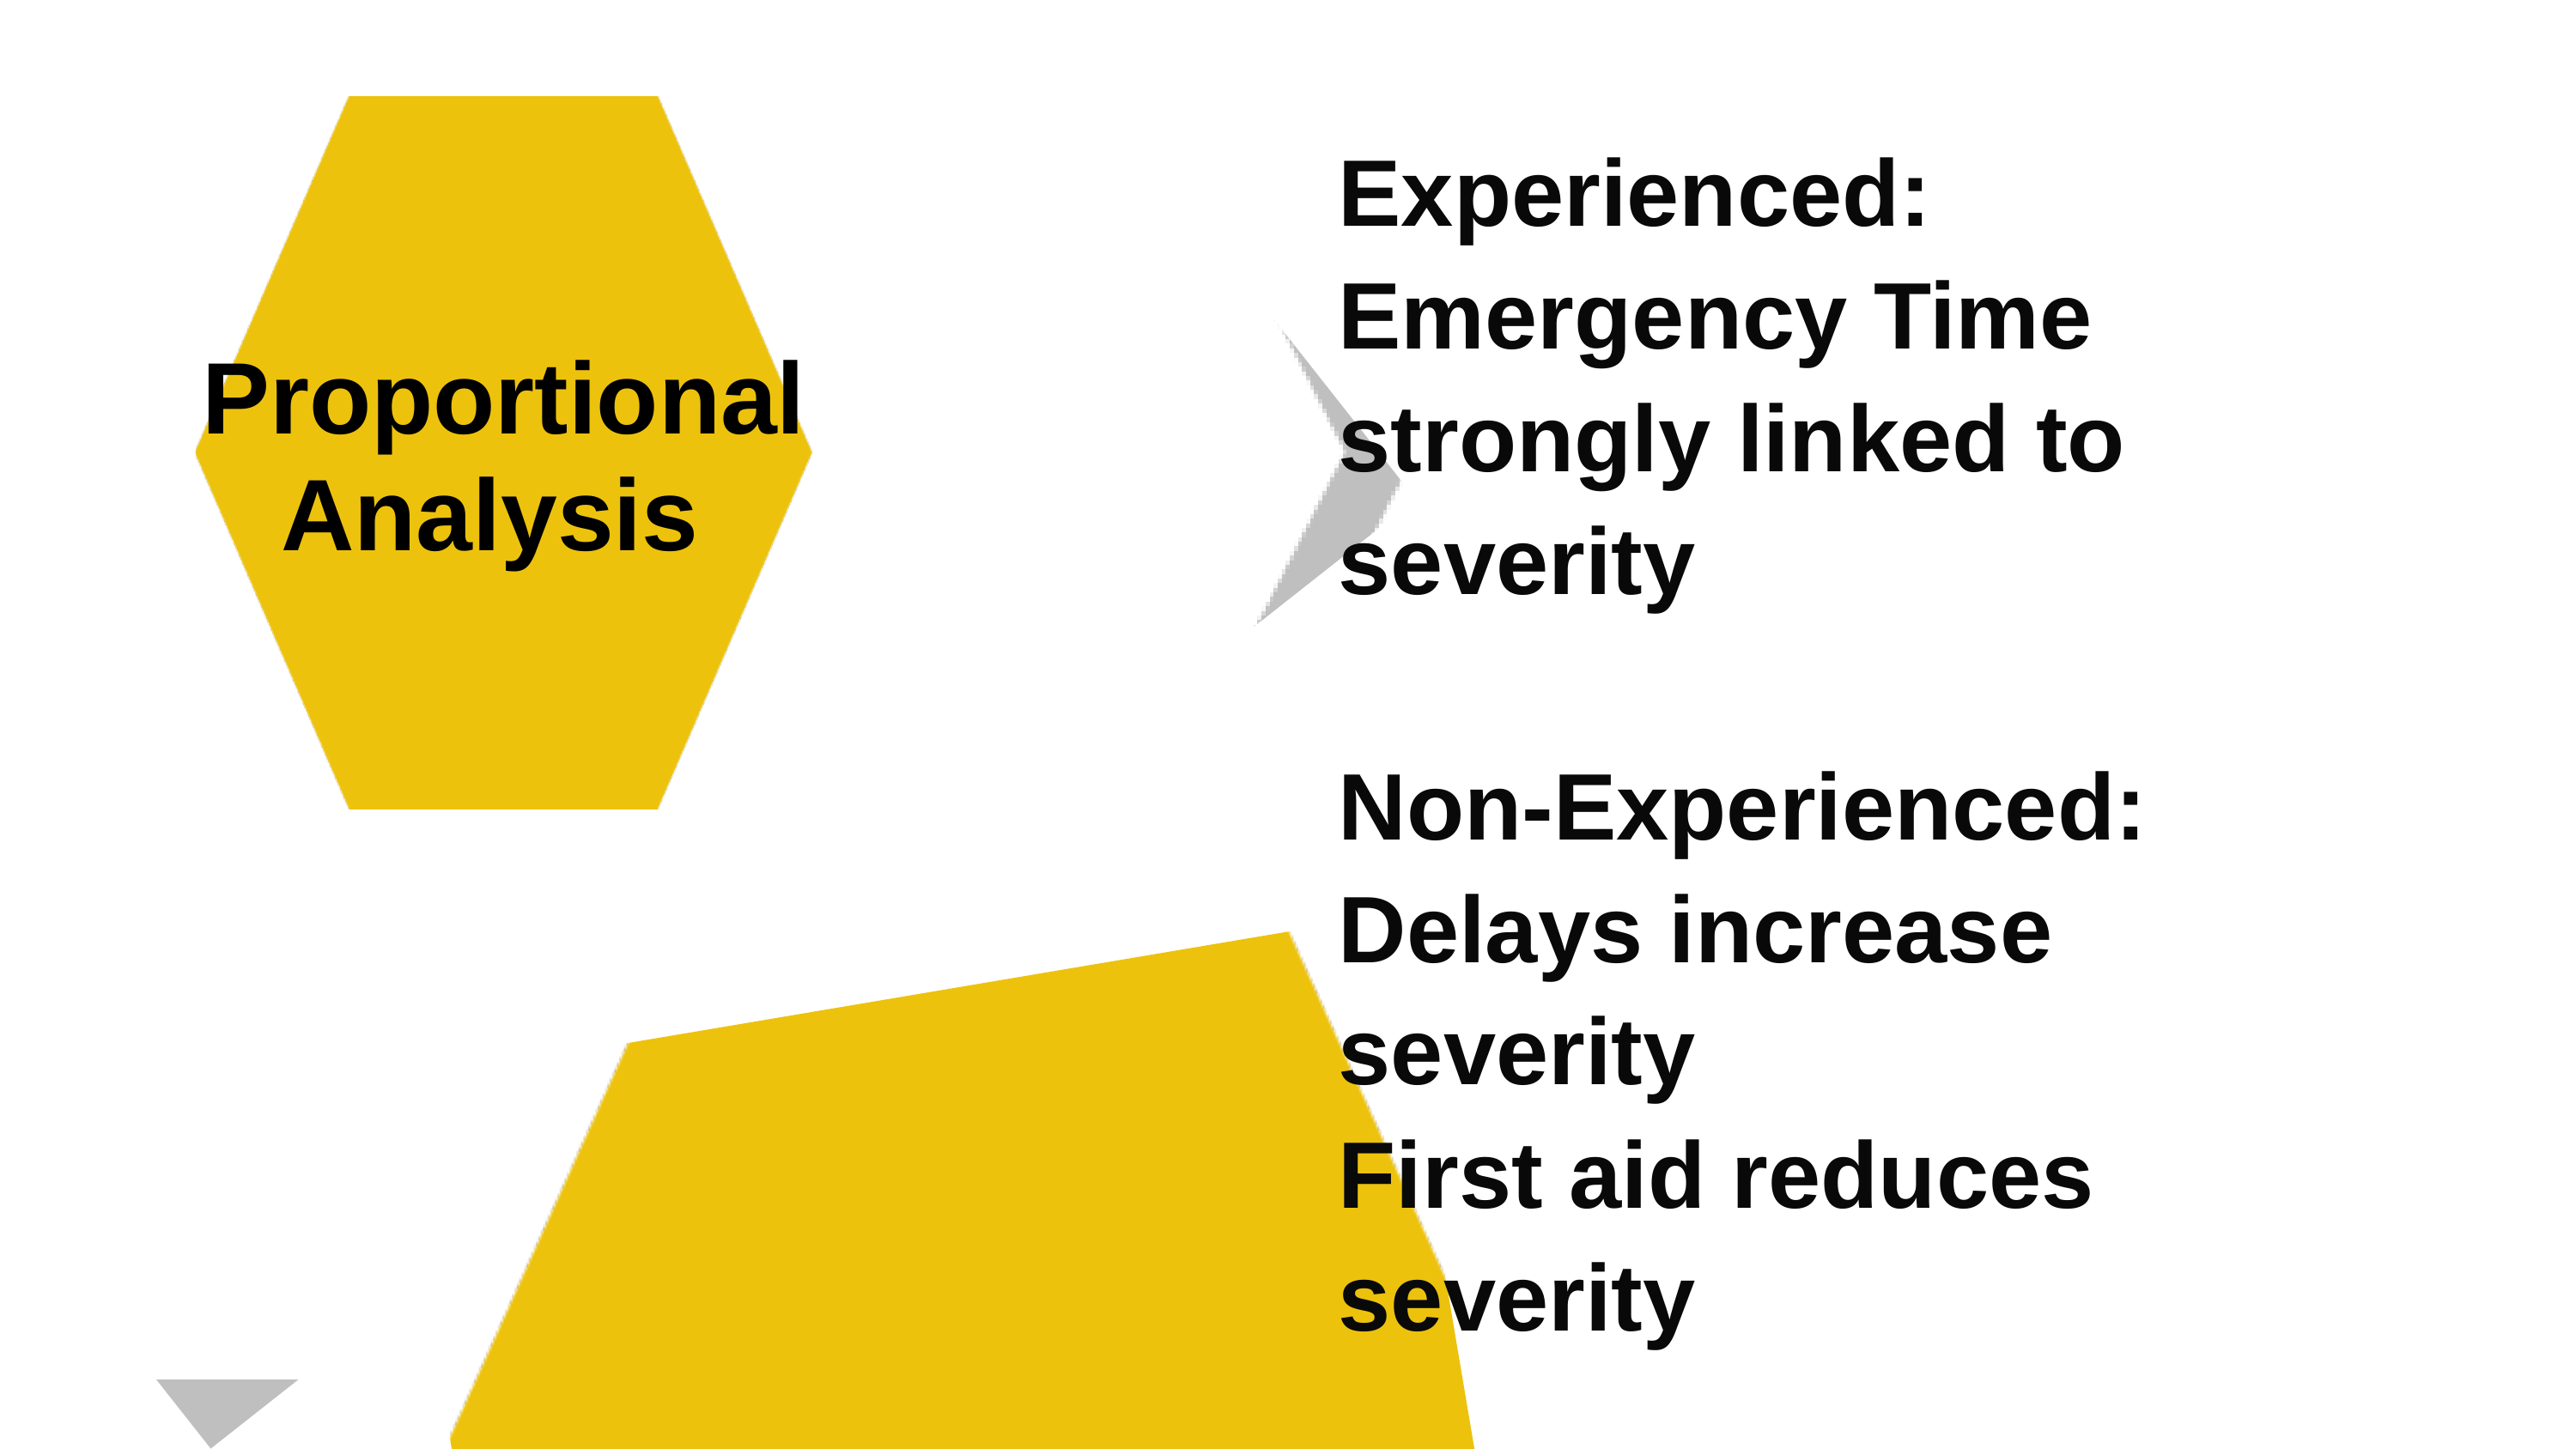

Experienced:
Emergency Time strongly linked to severity

Non-Experienced:
Delays increase severity
First aid reduces severity

Proportional Analysis